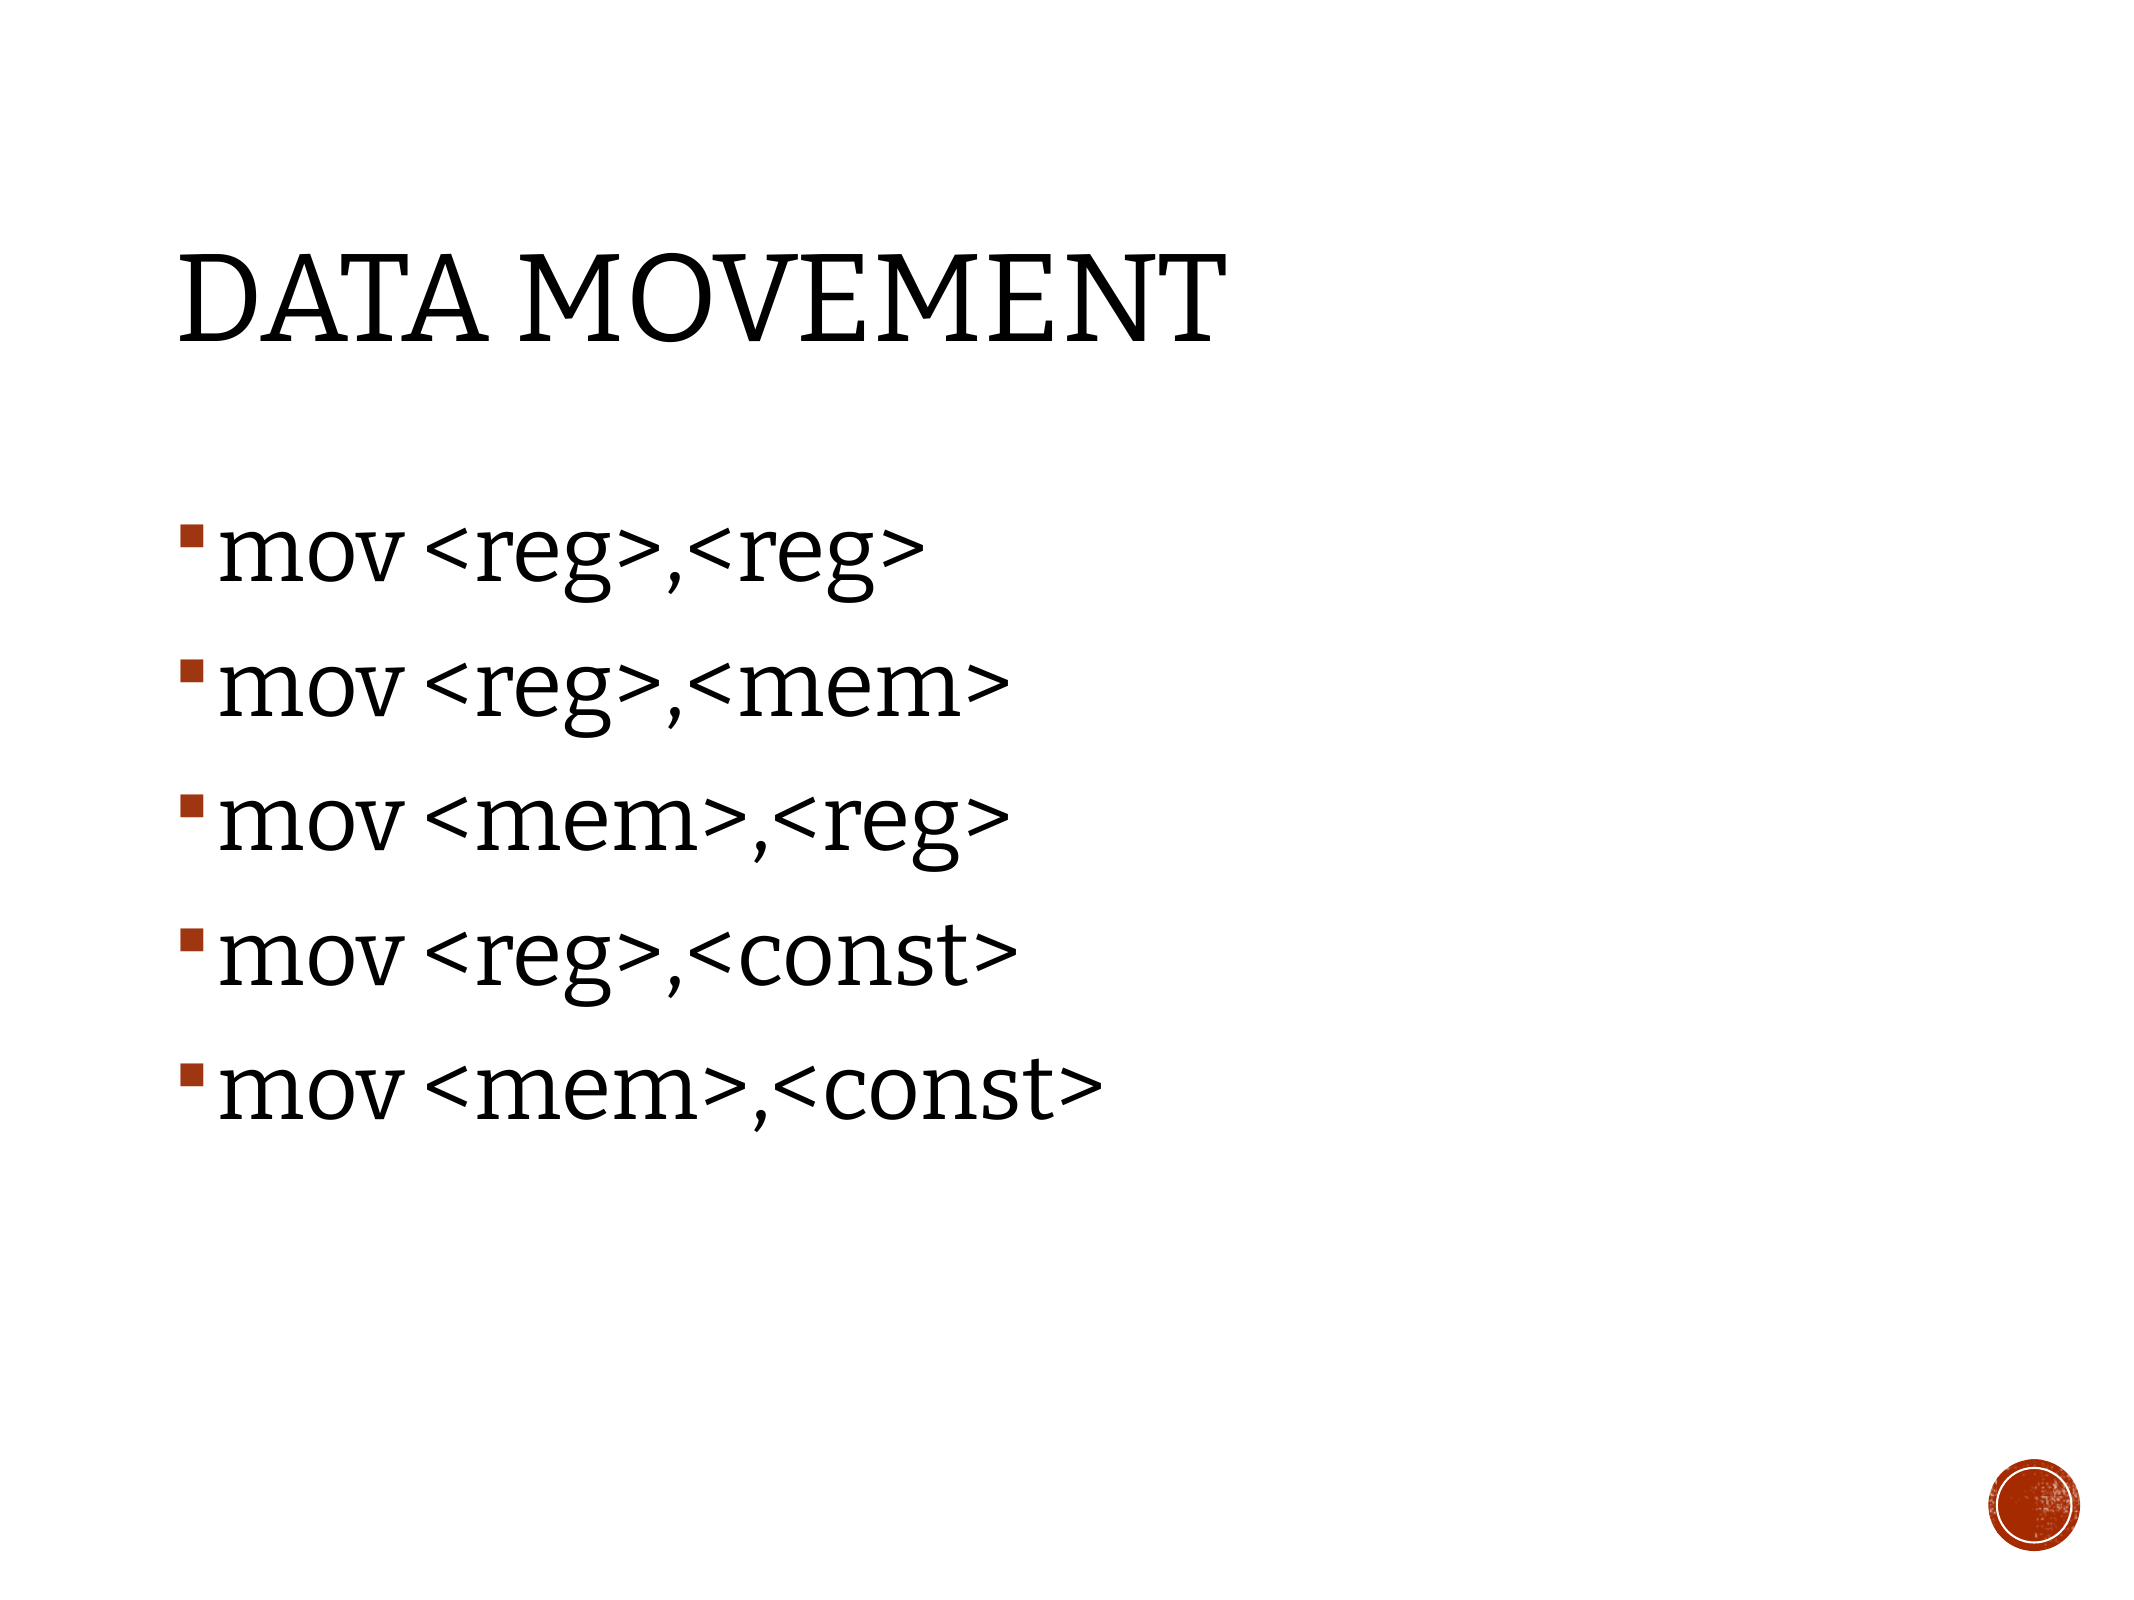

# Data Movement
mov <reg>,<reg>
mov <reg>,<mem>
mov <mem>,<reg>
mov <reg>,<const>
mov <mem>,<const>